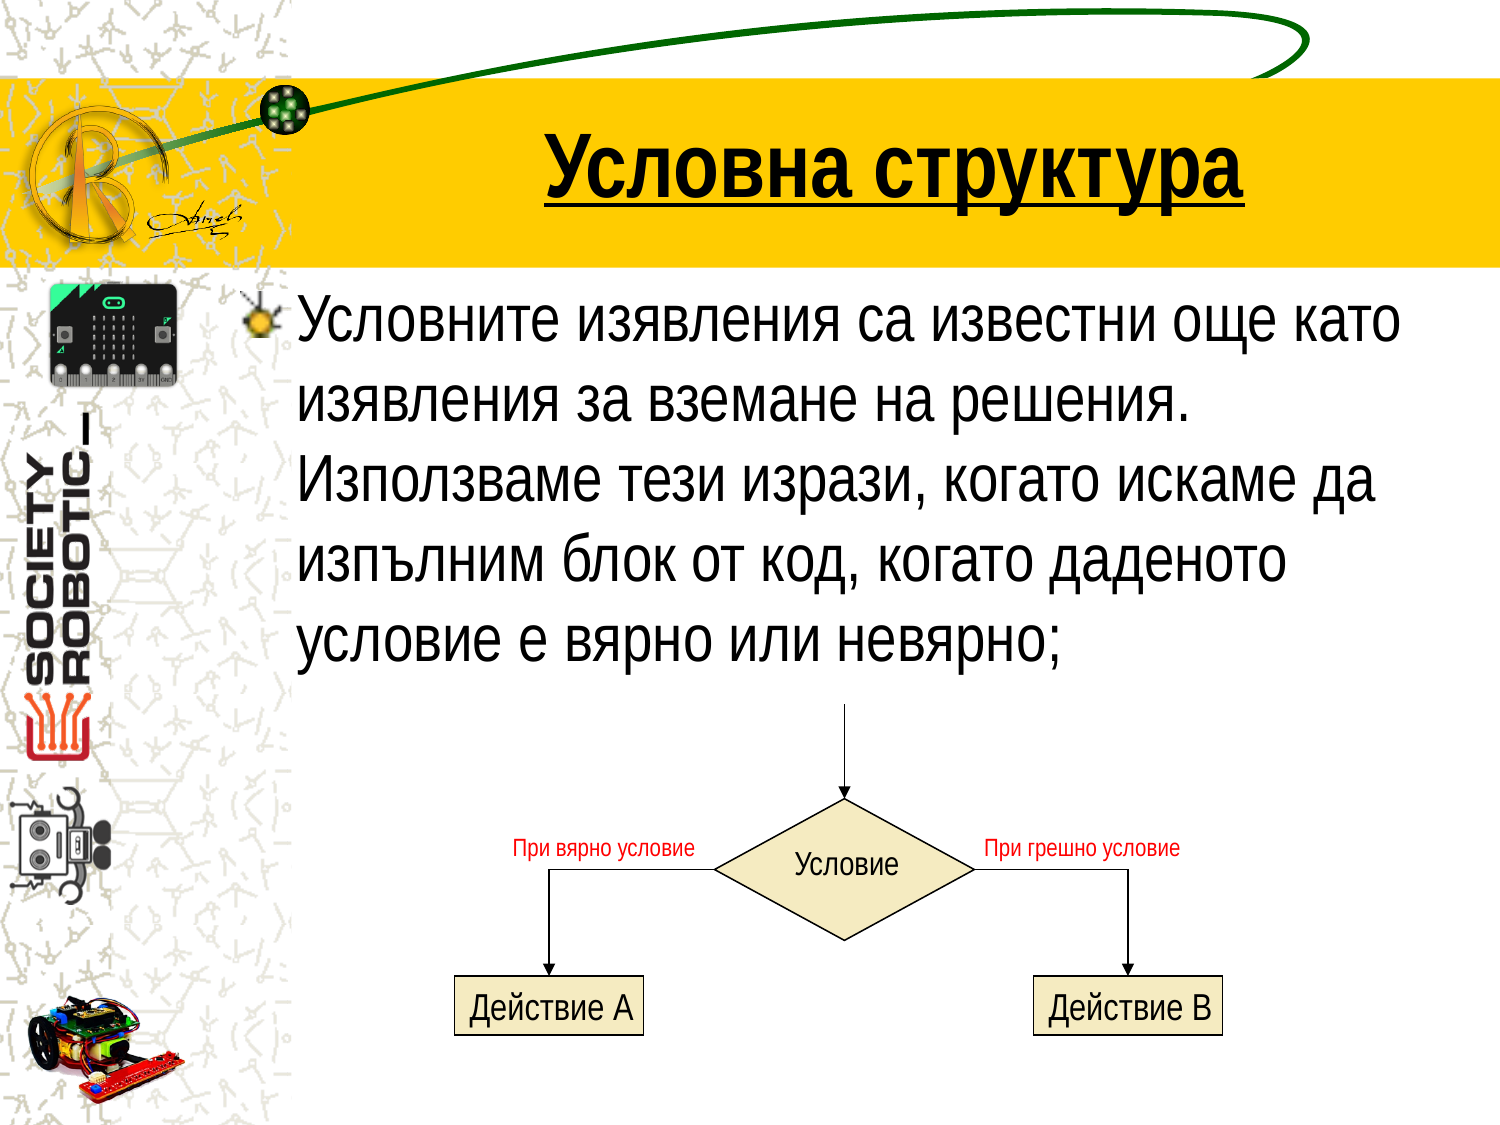

# Условна структура
Условните изявления са известни още като изявления за вземане на решения. Използваме тези изрази, когато искаме да изпълним блок от код, когато даденото условие е вярно или невярно;
Условие
При грешно условие
При вярно условие
Действие А
Действие В